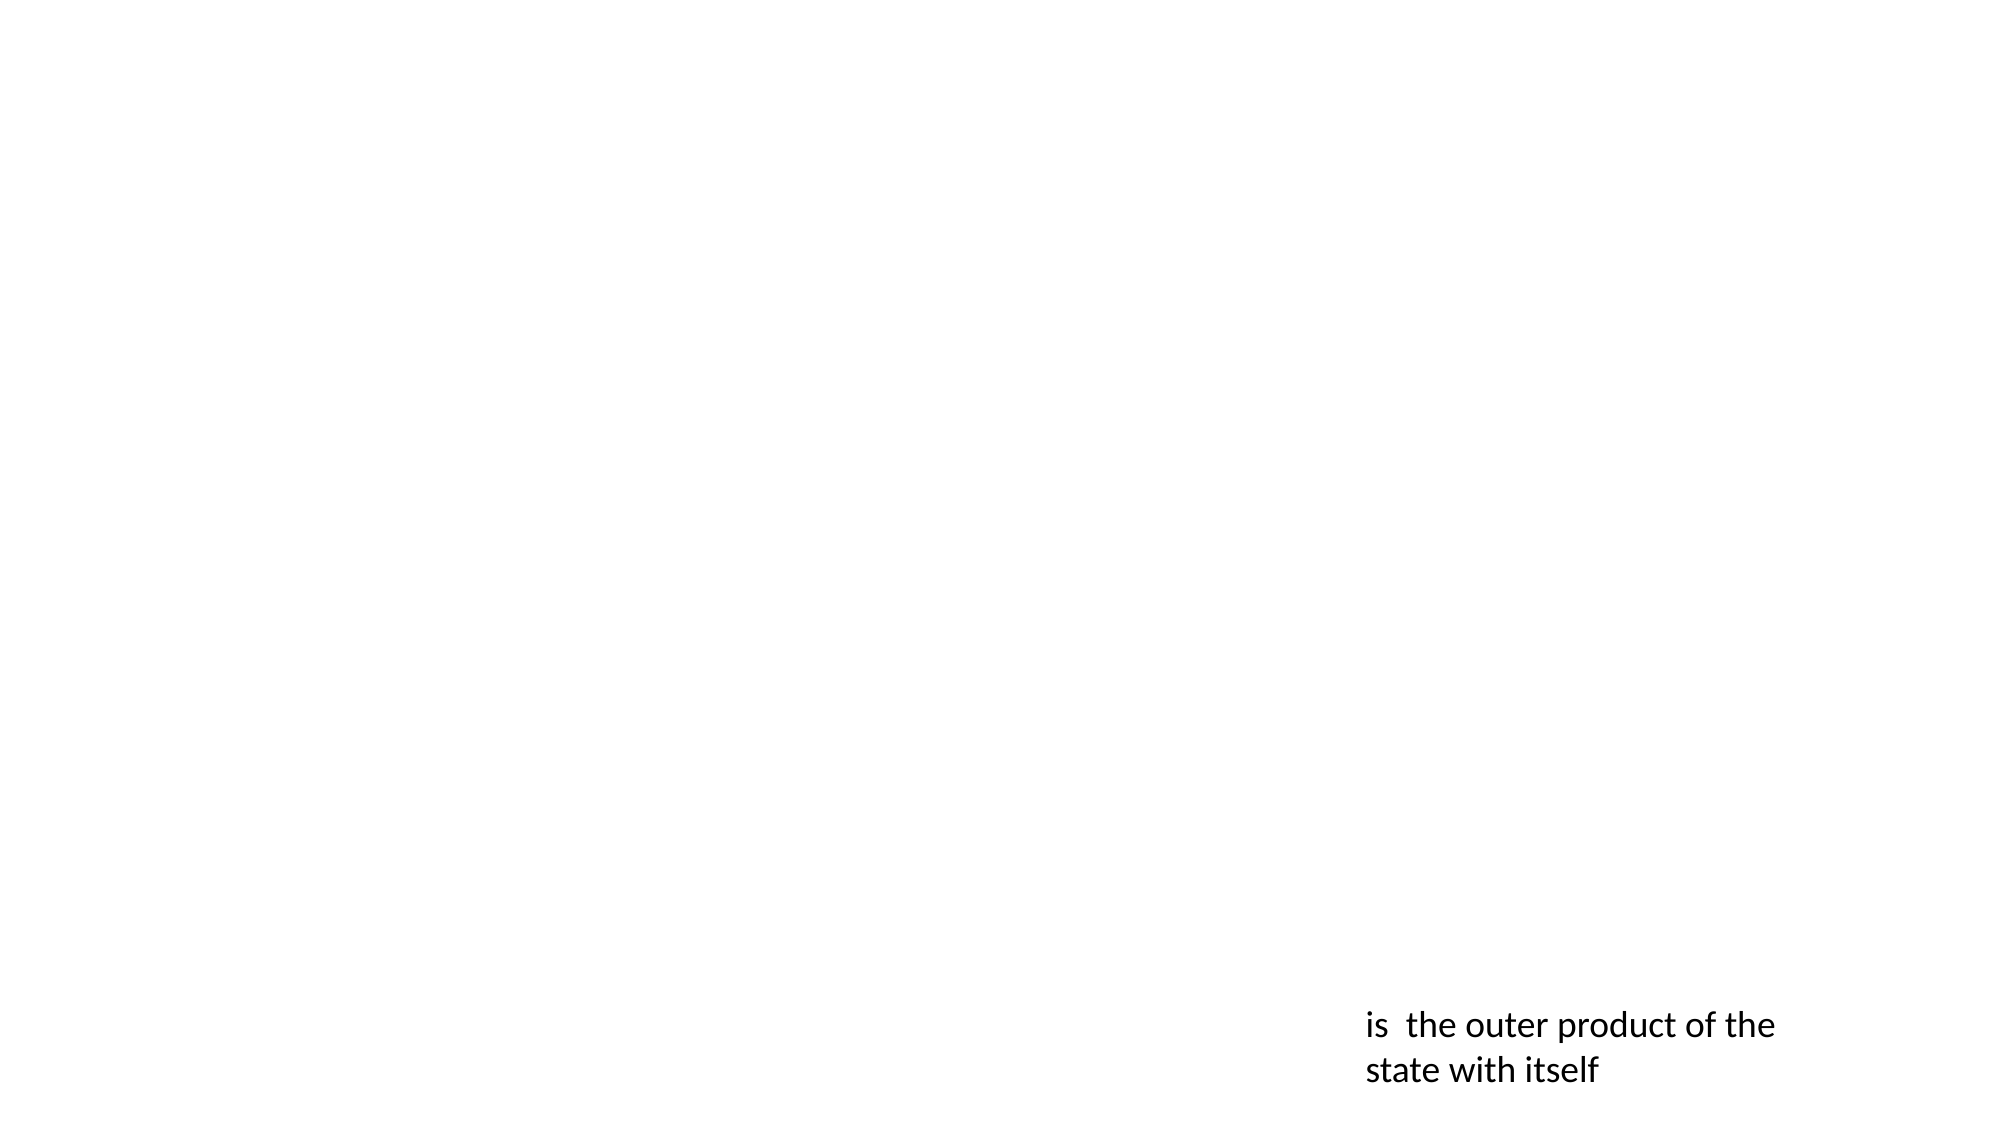

is  the outer product of the
state with itself